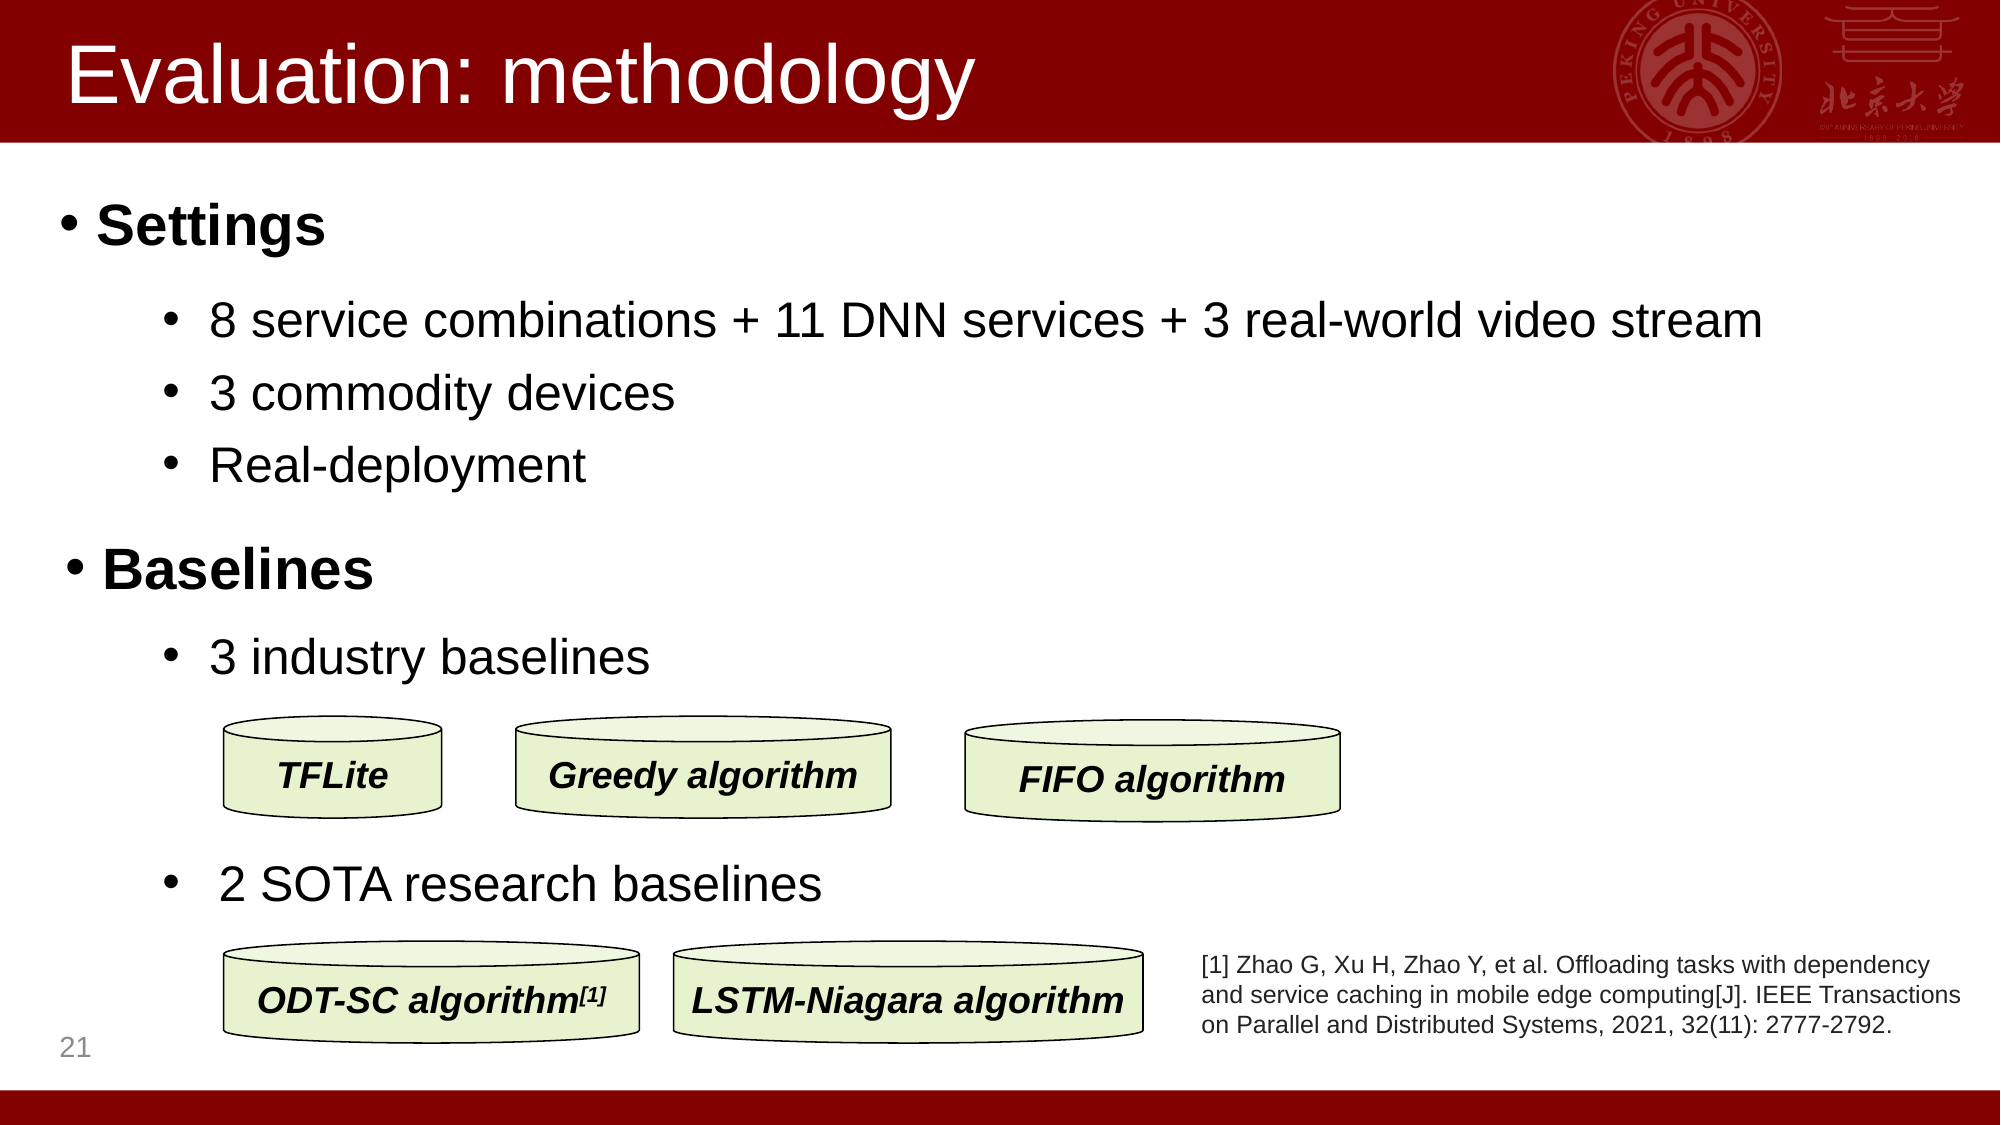

# Evaluation: methodology
Settings
8 service combinations + 11 DNN services + 3 real-world video stream
3 commodity devices
Real-deployment
Baselines
3 industry baselines
TFLite
Greedy algorithm
FIFO algorithm

2 SOTA research baselines
ODT-SC algorithm[1]
LSTM-Niagara algorithm
[1] Zhao G, Xu H, Zhao Y, et al. Offloading tasks with dependency and service caching in mobile edge computing[J]. IEEE Transactions on Parallel and Distributed Systems, 2021, 32(11): 2777-2792.
21